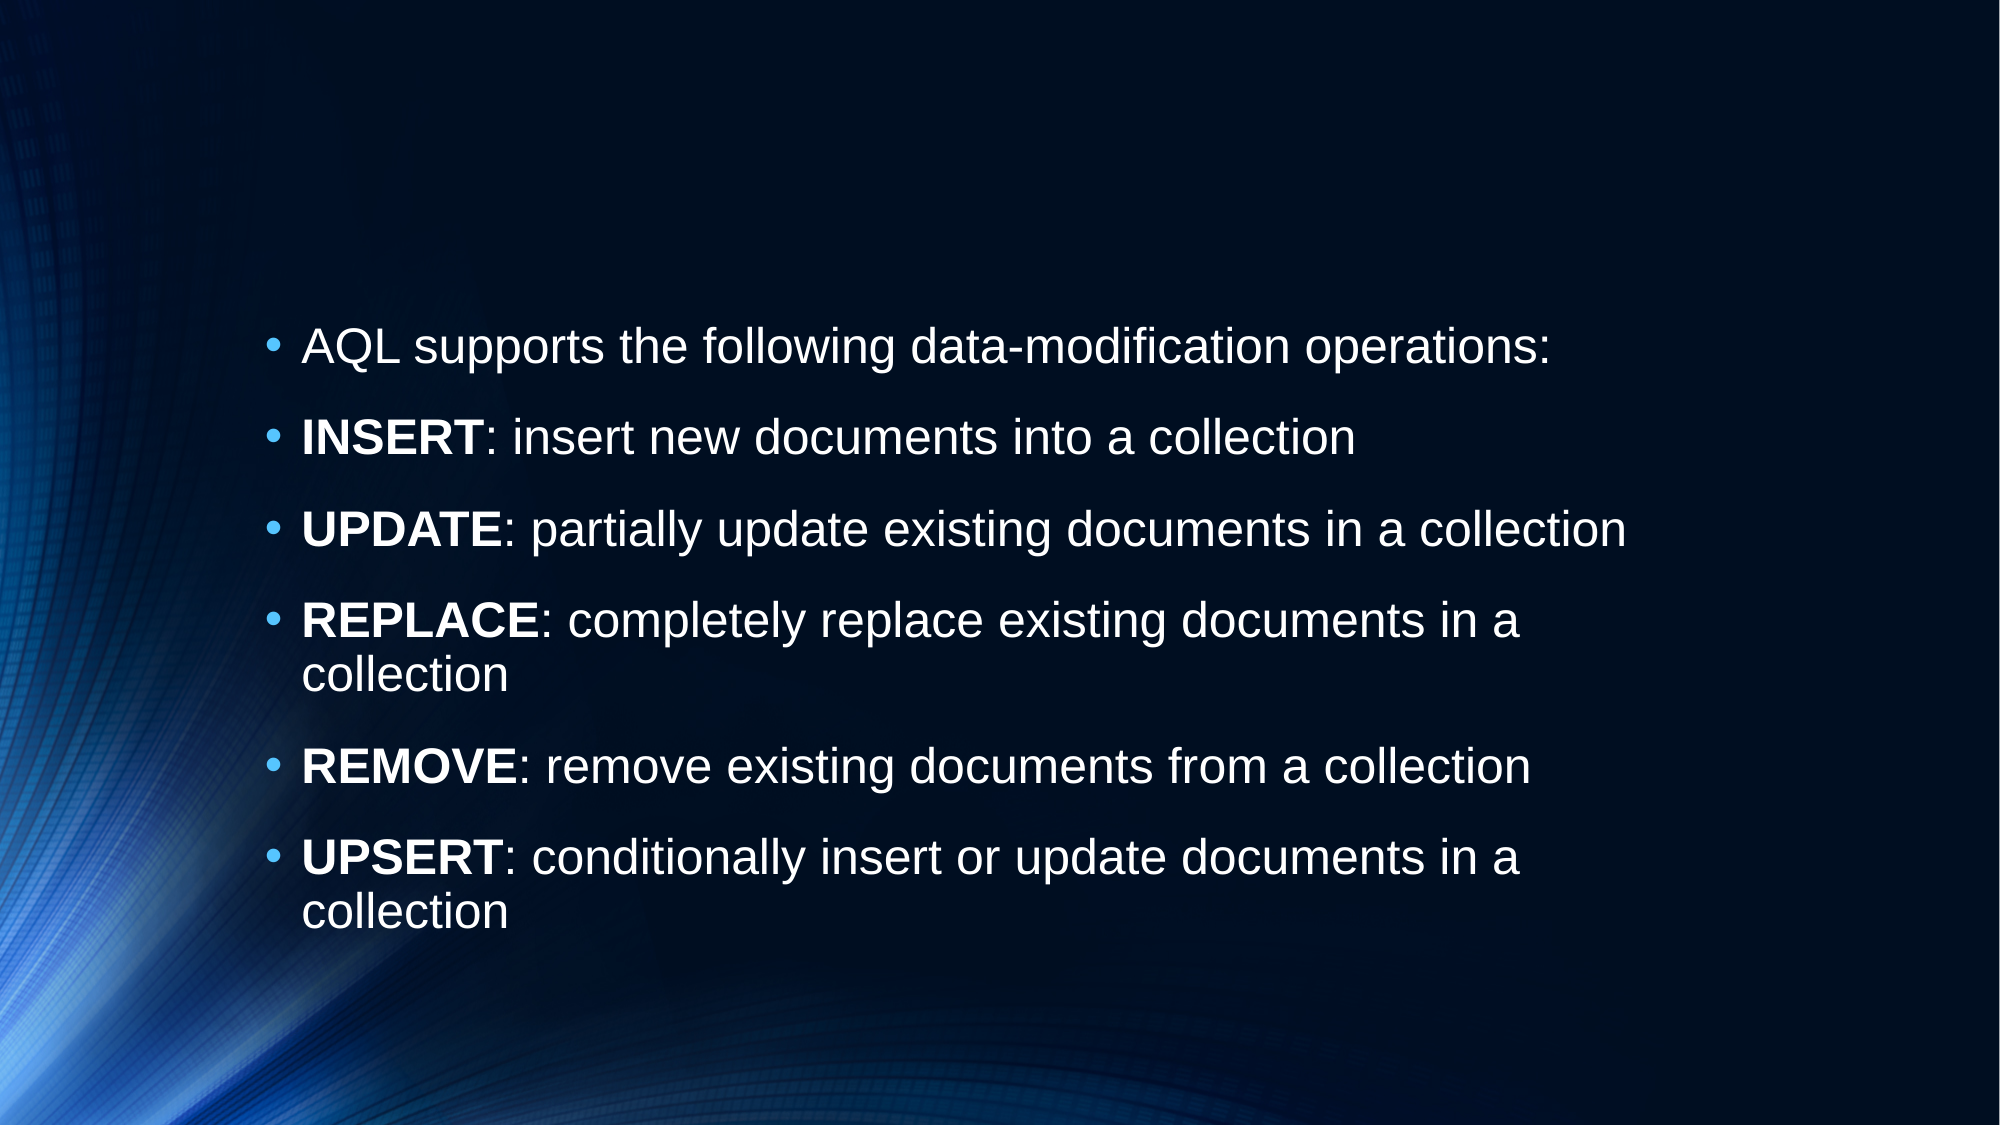

#
AQL supports the following data-modification operations:
INSERT: insert new documents into a collection
UPDATE: partially update existing documents in a collection
REPLACE: completely replace existing documents in a collection
REMOVE: remove existing documents from a collection
UPSERT: conditionally insert or update documents in a collection